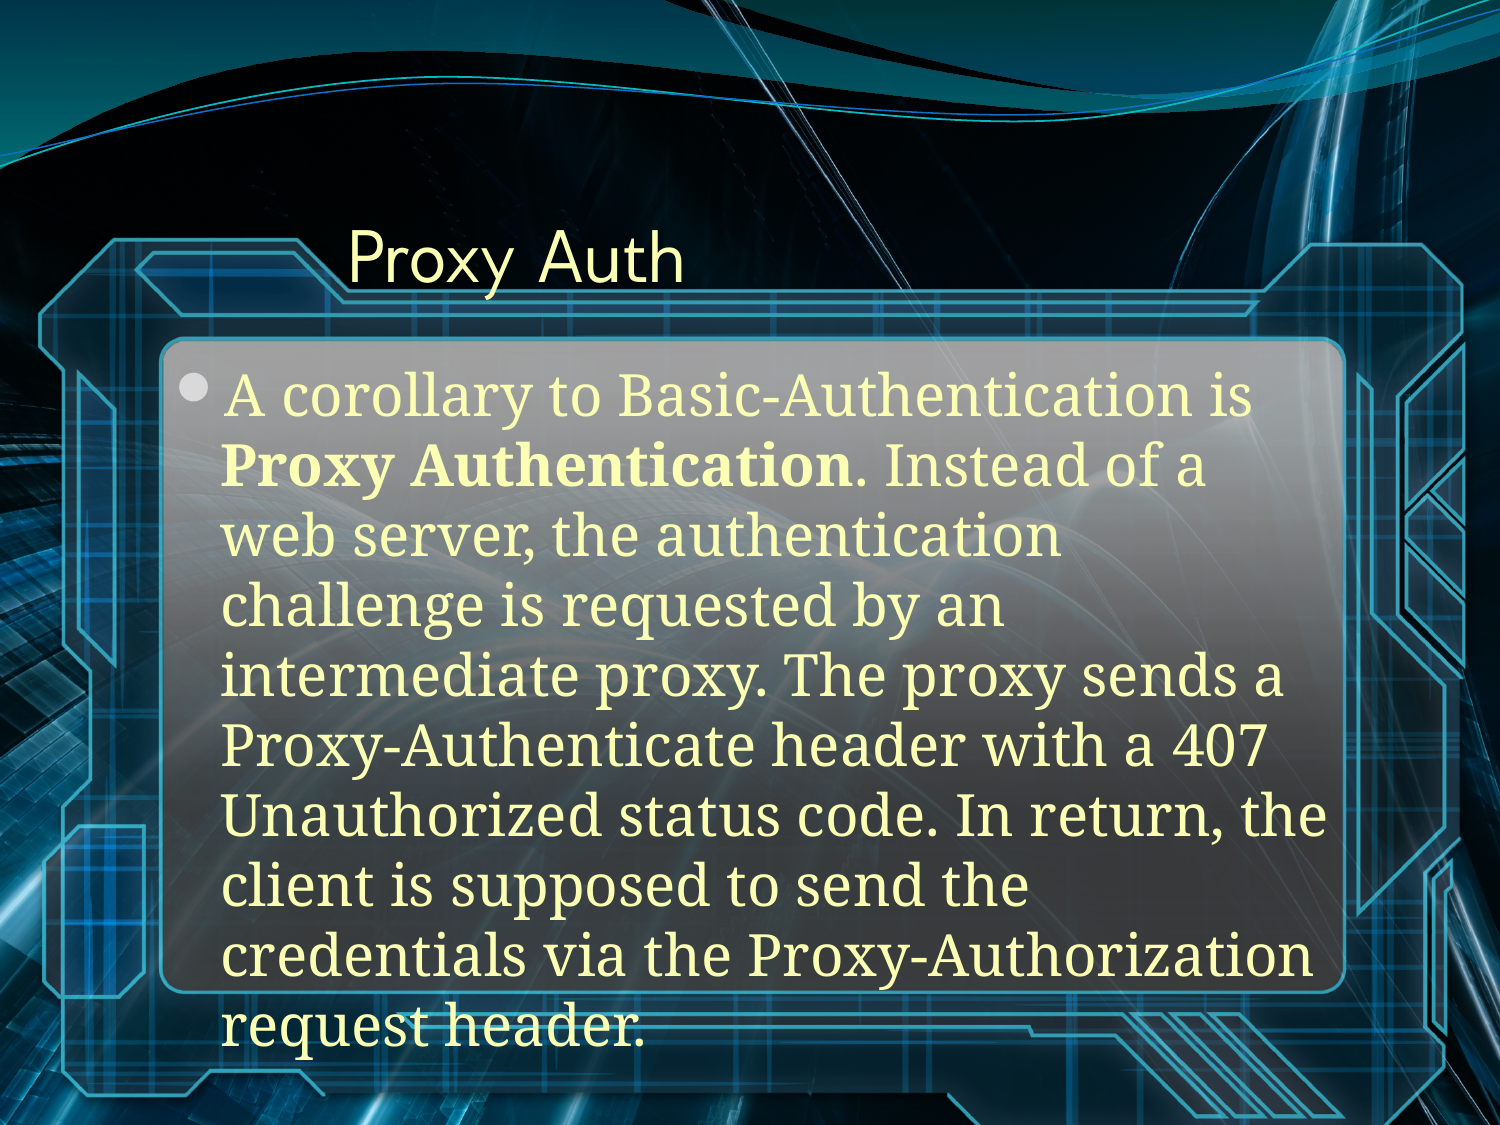

# Proxy Auth
A corollary to Basic-Authentication is Proxy Authentication. Instead of a web server, the authentication challenge is requested by an intermediate proxy. The proxy sends a Proxy-Authenticate header with a 407 Unauthorized status code. In return, the client is supposed to send the credentials via the Proxy-Authorization  request header.